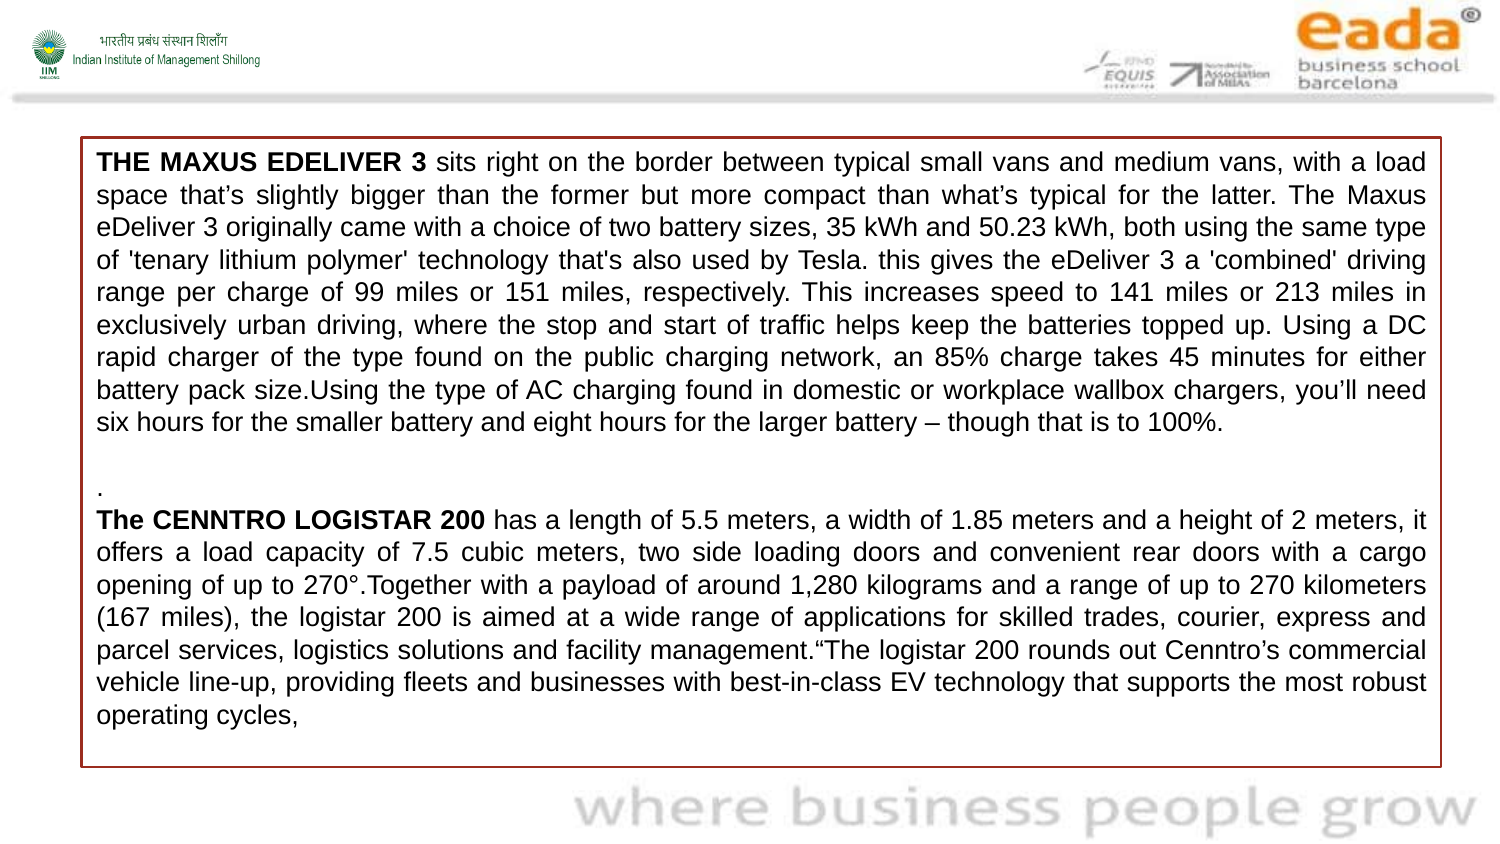

THE MAXUS EDELIVER 3 sits right on the border between typical small vans and medium vans, with a load space that’s slightly bigger than the former but more compact than what’s typical for the latter. The Maxus eDeliver 3 originally came with a choice of two battery sizes, 35 kWh and 50.23 kWh, both using the same type of 'tenary lithium polymer' technology that's also used by Tesla. this gives the eDeliver 3 a 'combined' driving range per charge of 99 miles or 151 miles, respectively. This increases speed to 141 miles or 213 miles in exclusively urban driving, where the stop and start of traffic helps keep the batteries topped up. Using a DC rapid charger of the type found on the public charging network, an 85% charge takes 45 minutes for either battery pack size.Using the type of AC charging found in domestic or workplace wallbox chargers, you’ll need six hours for the smaller battery and eight hours for the larger battery – though that is to 100%.

.
The CENNTRO LOGISTAR 200 has a length of 5.5 meters, a width of 1.85 meters and a height of 2 meters, it offers a load capacity of 7.5 cubic meters, two side loading doors and convenient rear doors with a cargo opening of up to 270°.Together with a payload of around 1,280 kilograms and a range of up to 270 kilometers (167 miles), the logistar 200 is aimed at a wide range of applications for skilled trades, courier, express and parcel services, logistics solutions and facility management.“The logistar 200 rounds out Cenntro’s commercial vehicle line-up, providing fleets and businesses with best-in-class EV technology that supports the most robust operating cycles,